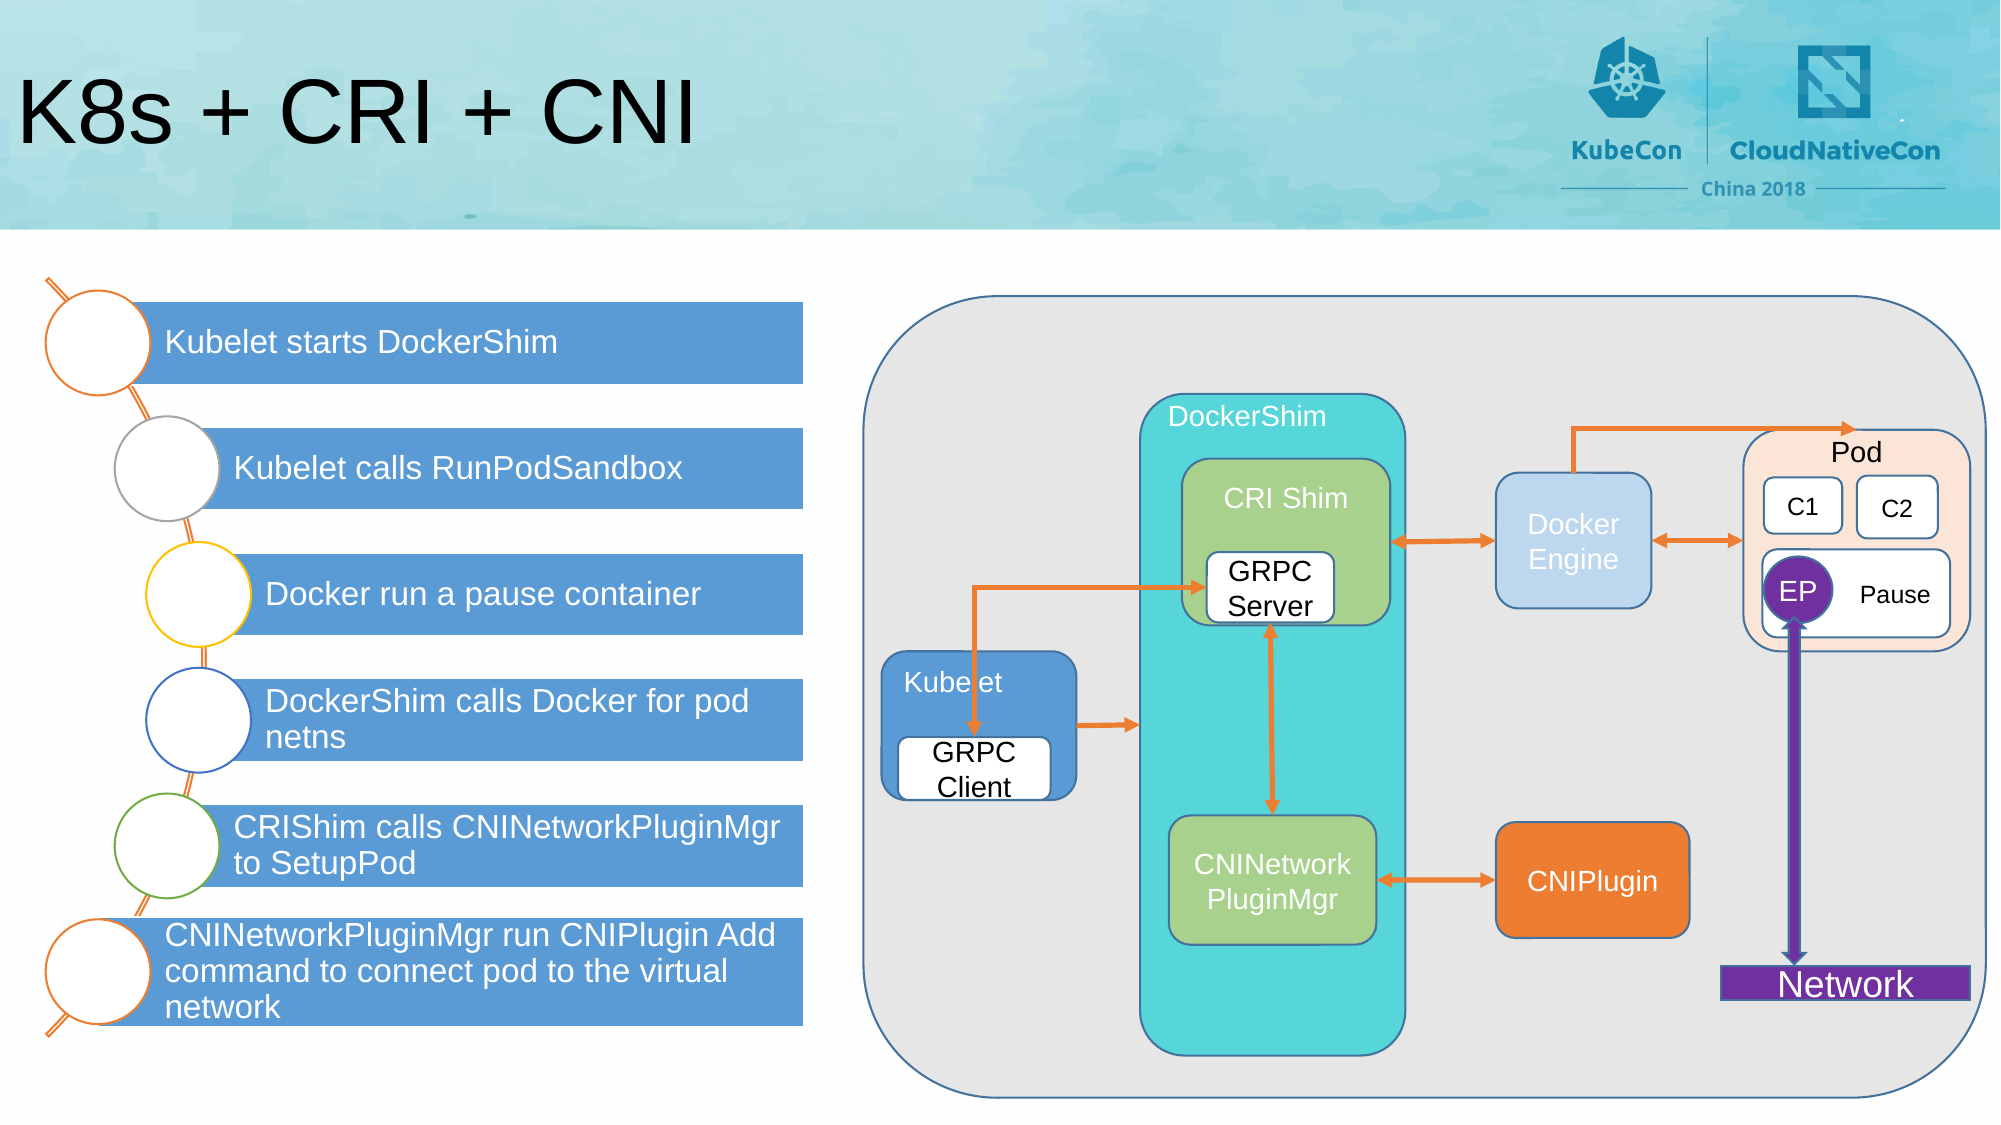

# K8s + CRI + CNI
Kubelet starts DockerShim
Kubelet calls RunPodSandbox
Docker run a pause container
DockerShim calls Docker for pod netns
CRIShim calls CNINetworkPluginMgr to SetupPod
CNINetworkPluginMgr run CNIPlugin Add command to connect pod to the virtual network

DockerShim

CRI Shim

GRPC Server
Pod

Pause
Docker Engine
C2
C1
EP

Kubelet

GRPC Client
CNINetworkPluginMgr
CNIPlugin
Network